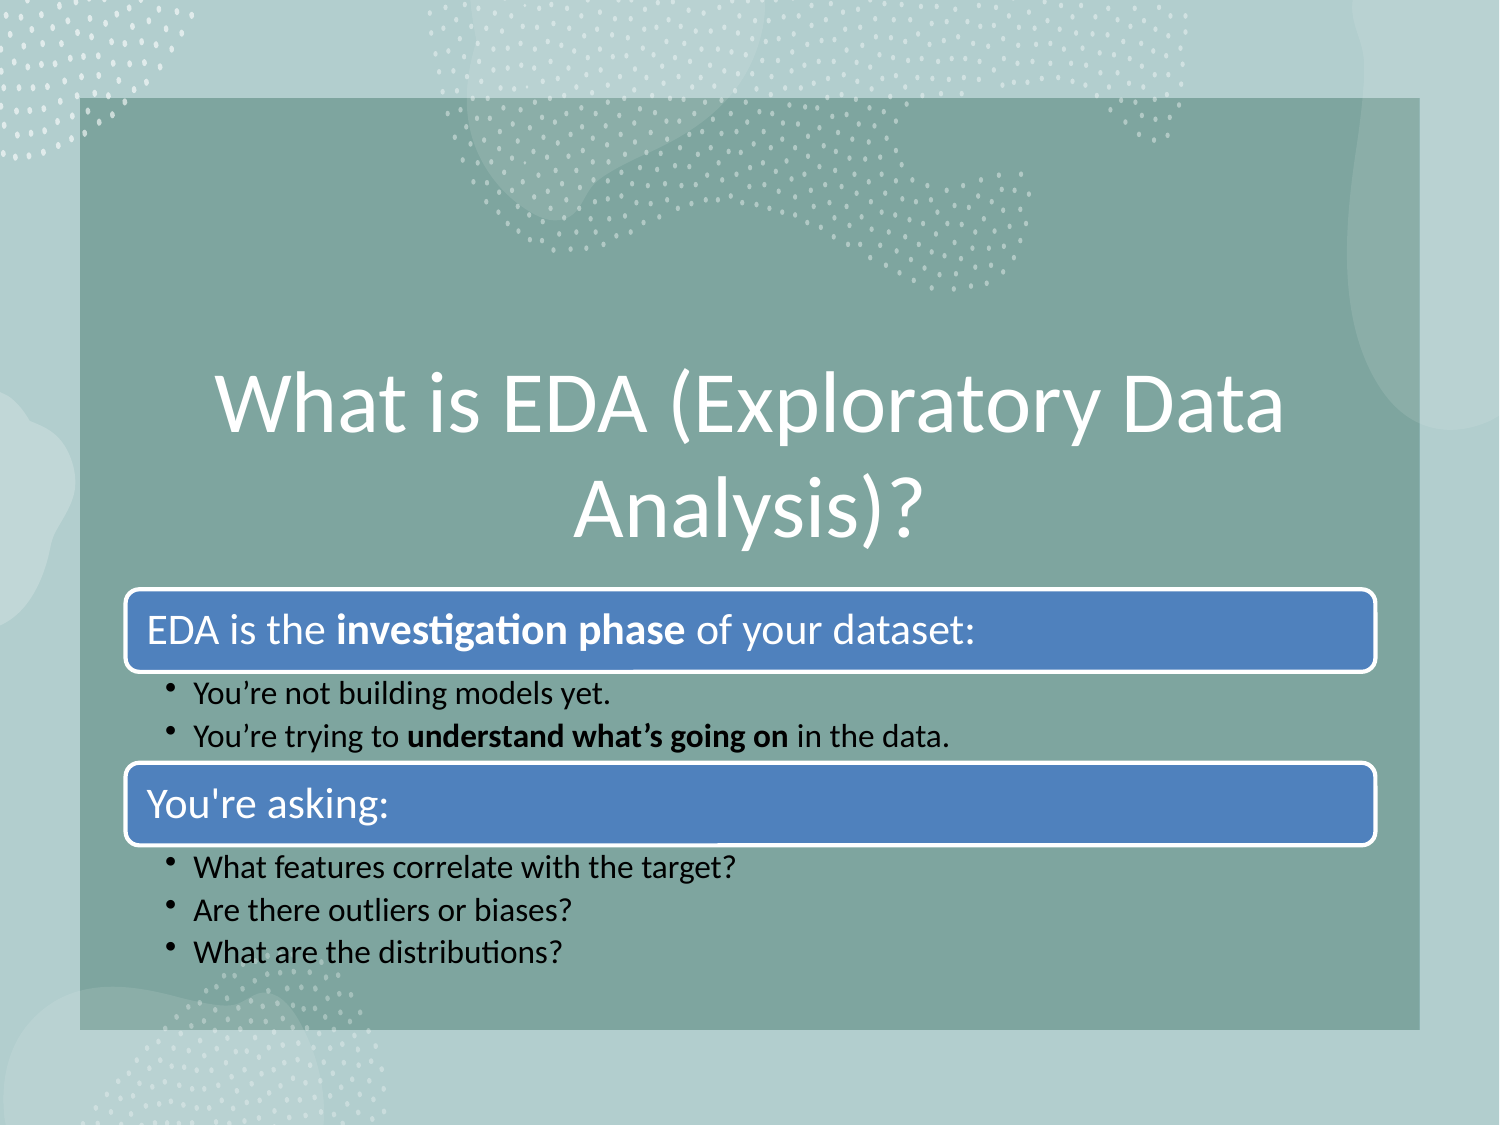

# What is EDA (Exploratory Data Analysis)?
EDA is the investigation phase of your dataset:
You’re not building models yet.
You’re trying to understand what’s going on in the data.
You're asking:
What features correlate with the target?
Are there outliers or biases?
What are the distributions?